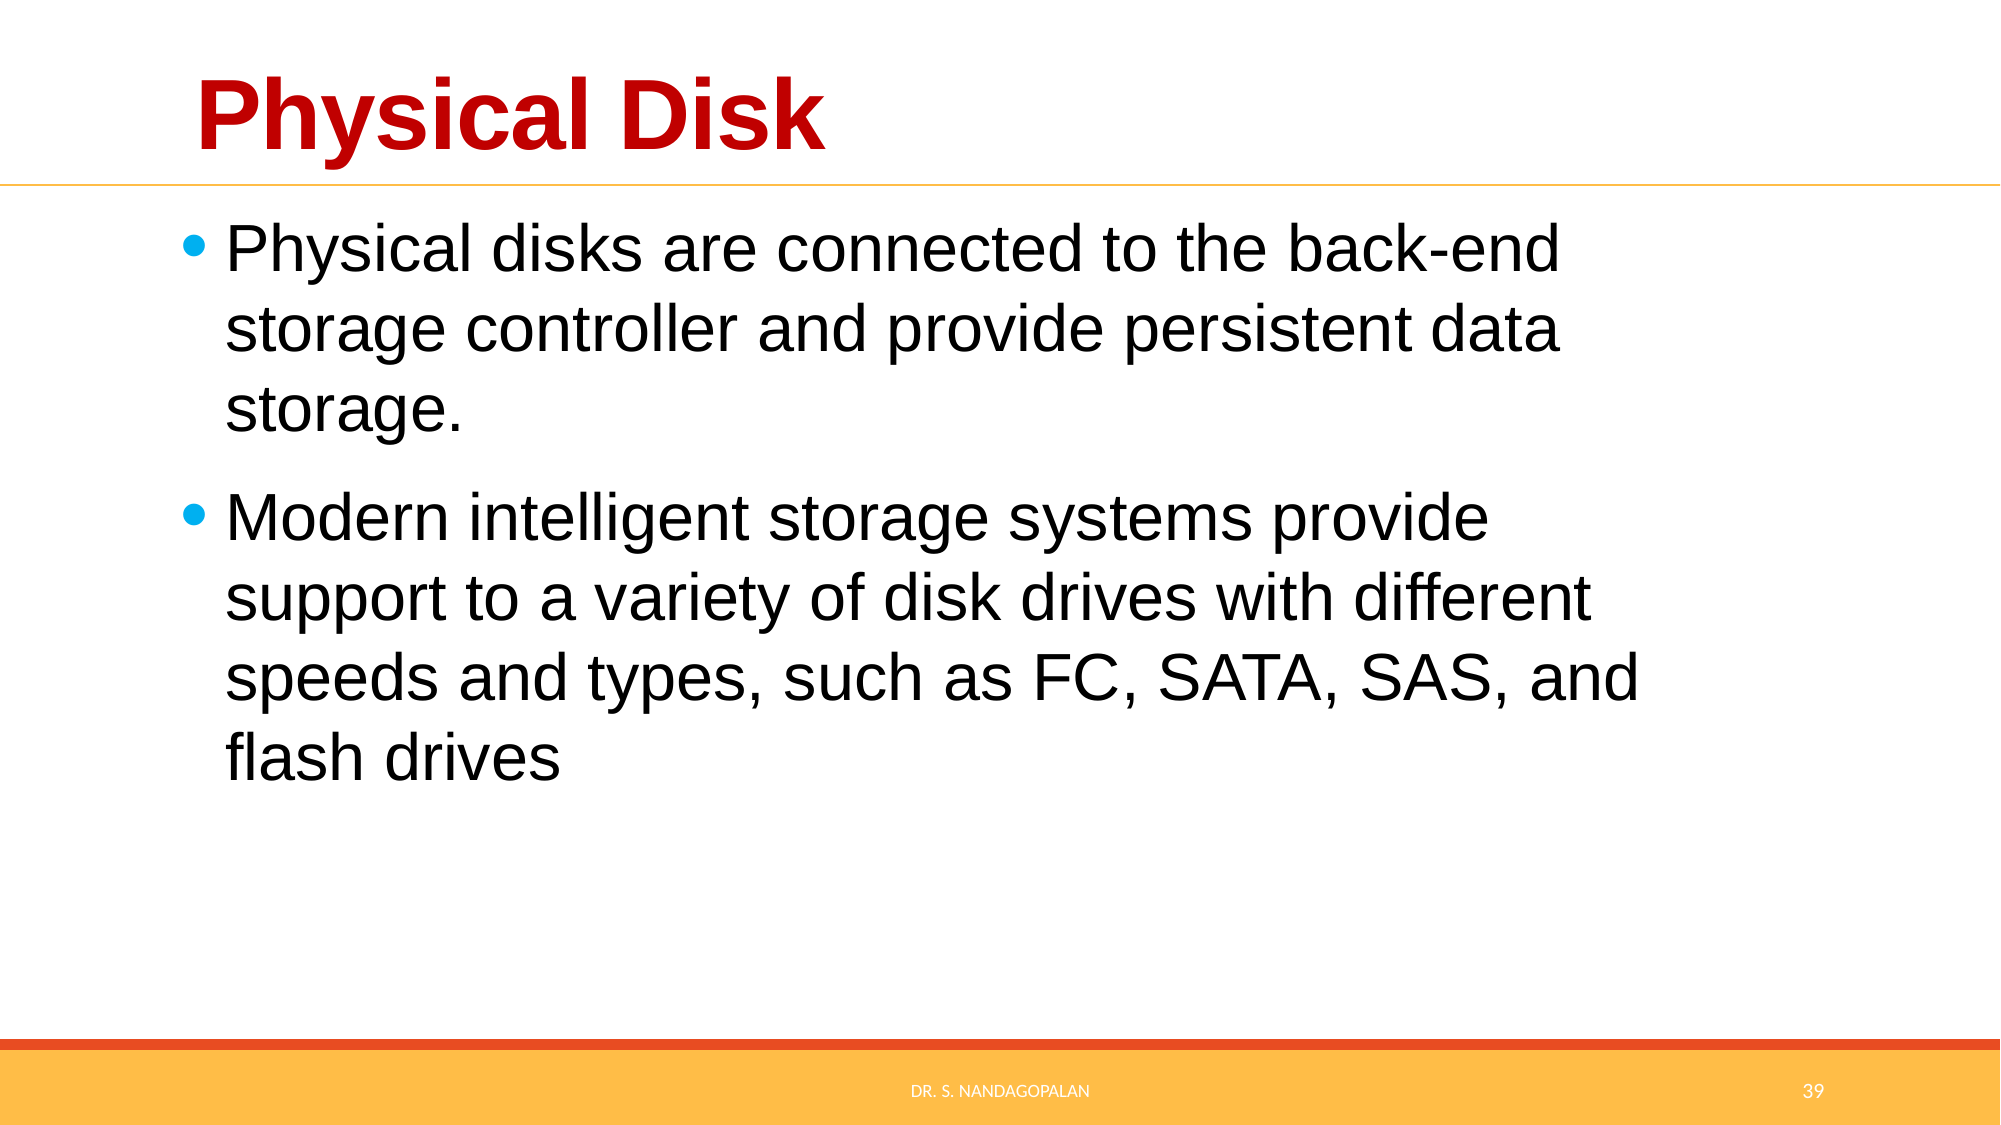

# Physical Disk
Physical disks are connected to the back-end storage controller and provide persistent data storage.
Modern intelligent storage systems provide support to a variety of disk drives with different speeds and types, such as FC, SATA, SAS, and flash drives
Dr. S. Nandagopalan
39